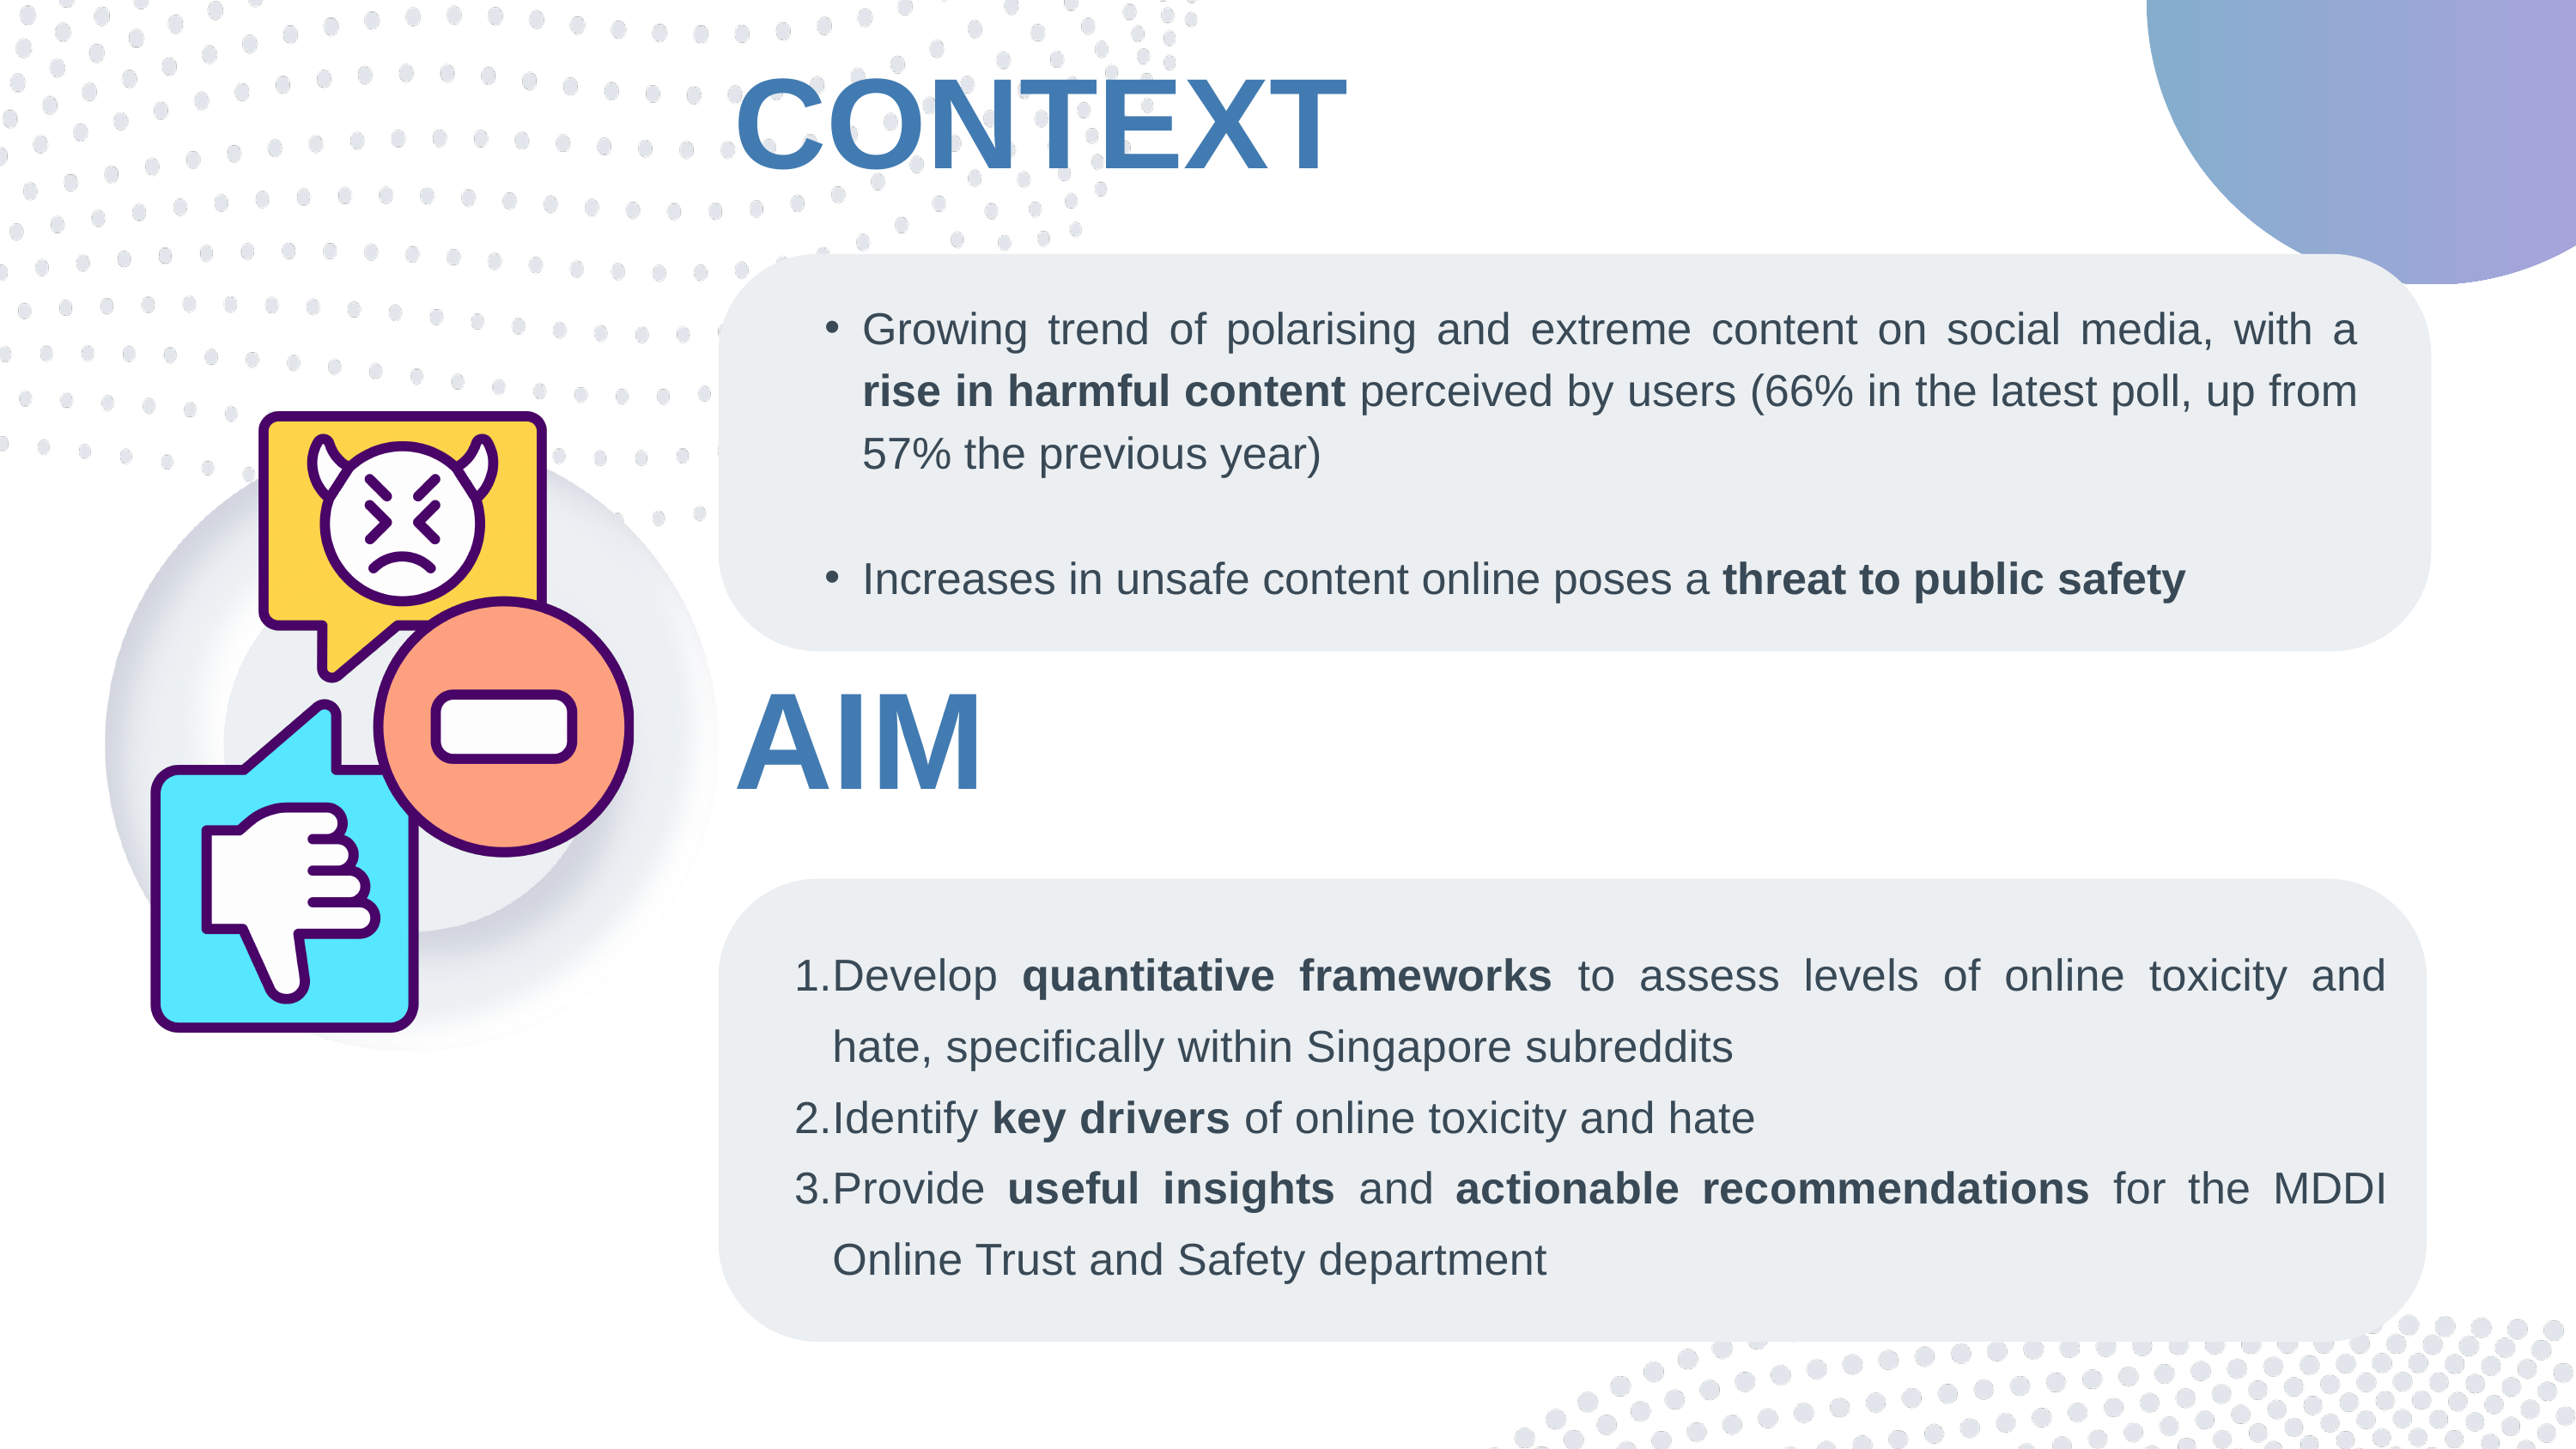

CONTEXT

Growing trend of polarising and extreme content on social media, with a rise in harmful content perceived by users (66% in the latest poll, up from 57% the previous year)

Increases in unsafe content online poses a threat to public safety

AIM

Develop quantitative frameworks to assess levels of online toxicity and hate, specifically within Singapore subreddits
Identify key drivers of online toxicity and hate
Provide useful insights and actionable recommendations for the MDDI Online Trust and Safety department